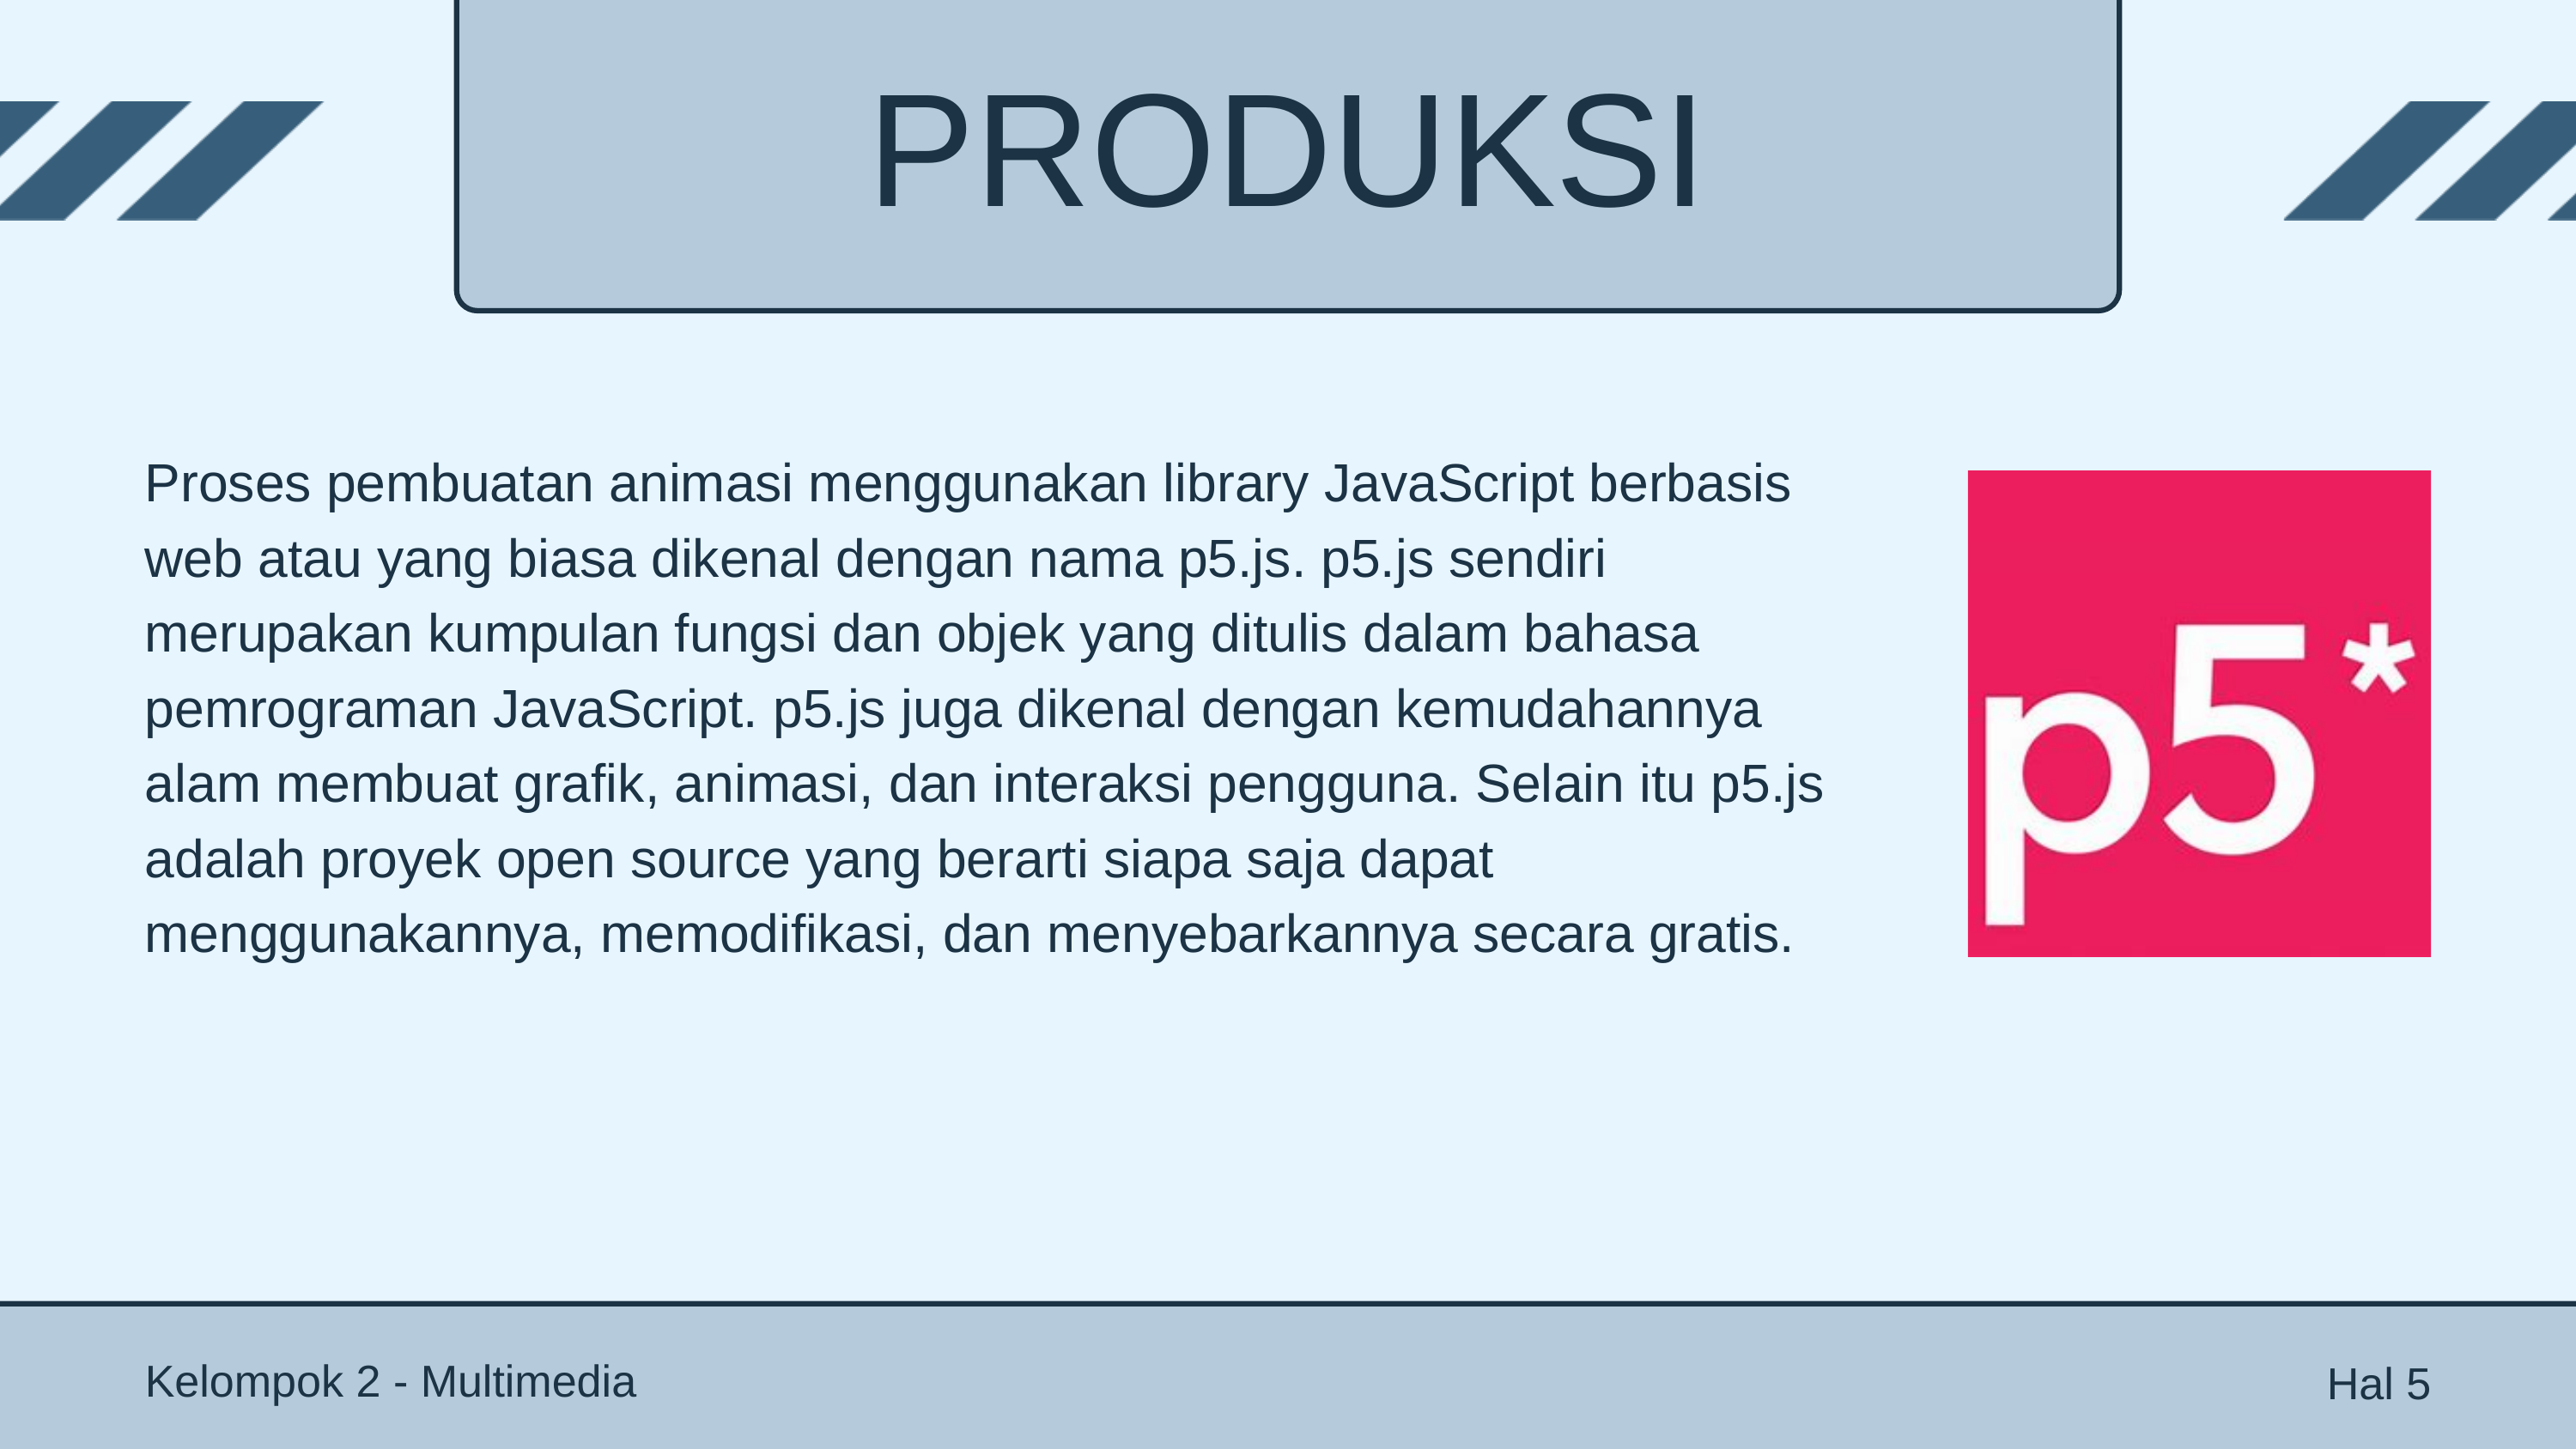

PRODUKSI
Proses pembuatan animasi menggunakan library JavaScript berbasis web atau yang biasa dikenal dengan nama p5.js. p5.js sendiri merupakan kumpulan fungsi dan objek yang ditulis dalam bahasa pemrograman JavaScript. p5.js juga dikenal dengan kemudahannya alam membuat grafik, animasi, dan interaksi pengguna. Selain itu p5.js adalah proyek open source yang berarti siapa saja dapat menggunakannya, memodifikasi, dan menyebarkannya secara gratis.

Kelompok 2 - Multimedia
Hal 5